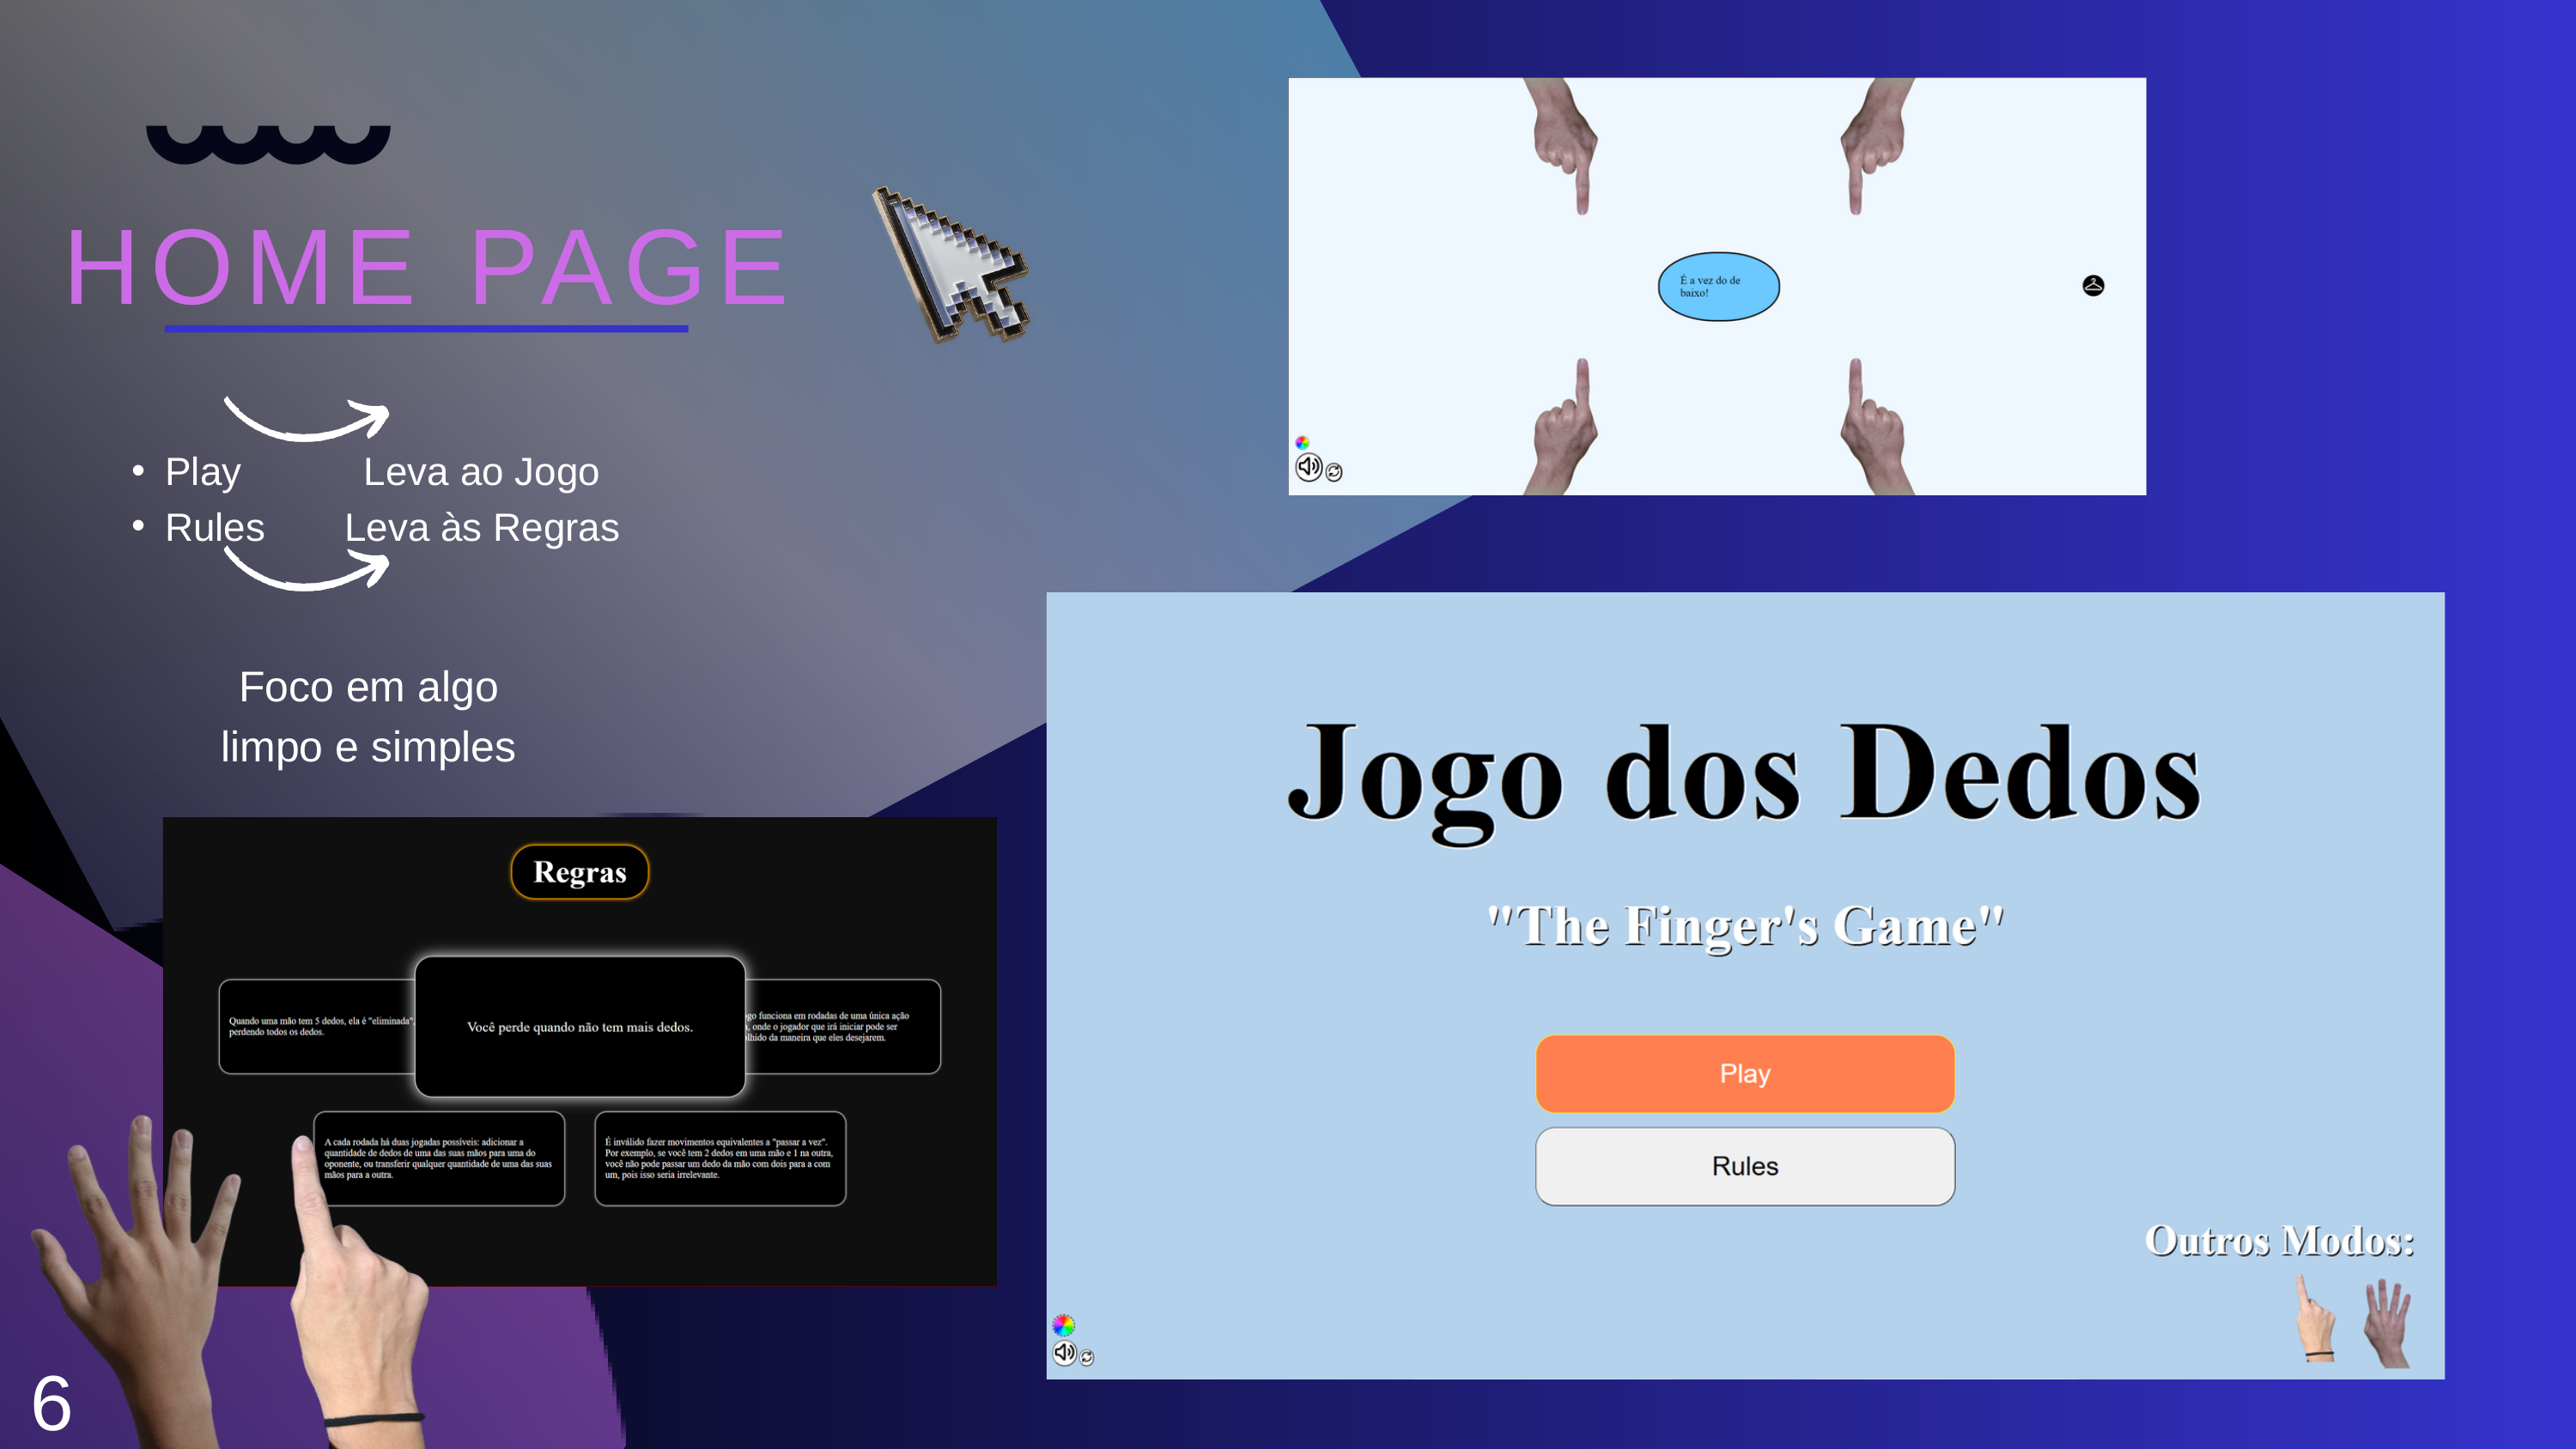

HOME PAGE

Play
Rules
Leva ao Jogo
Leva às Regras

Foco em algo limpo e simples

6